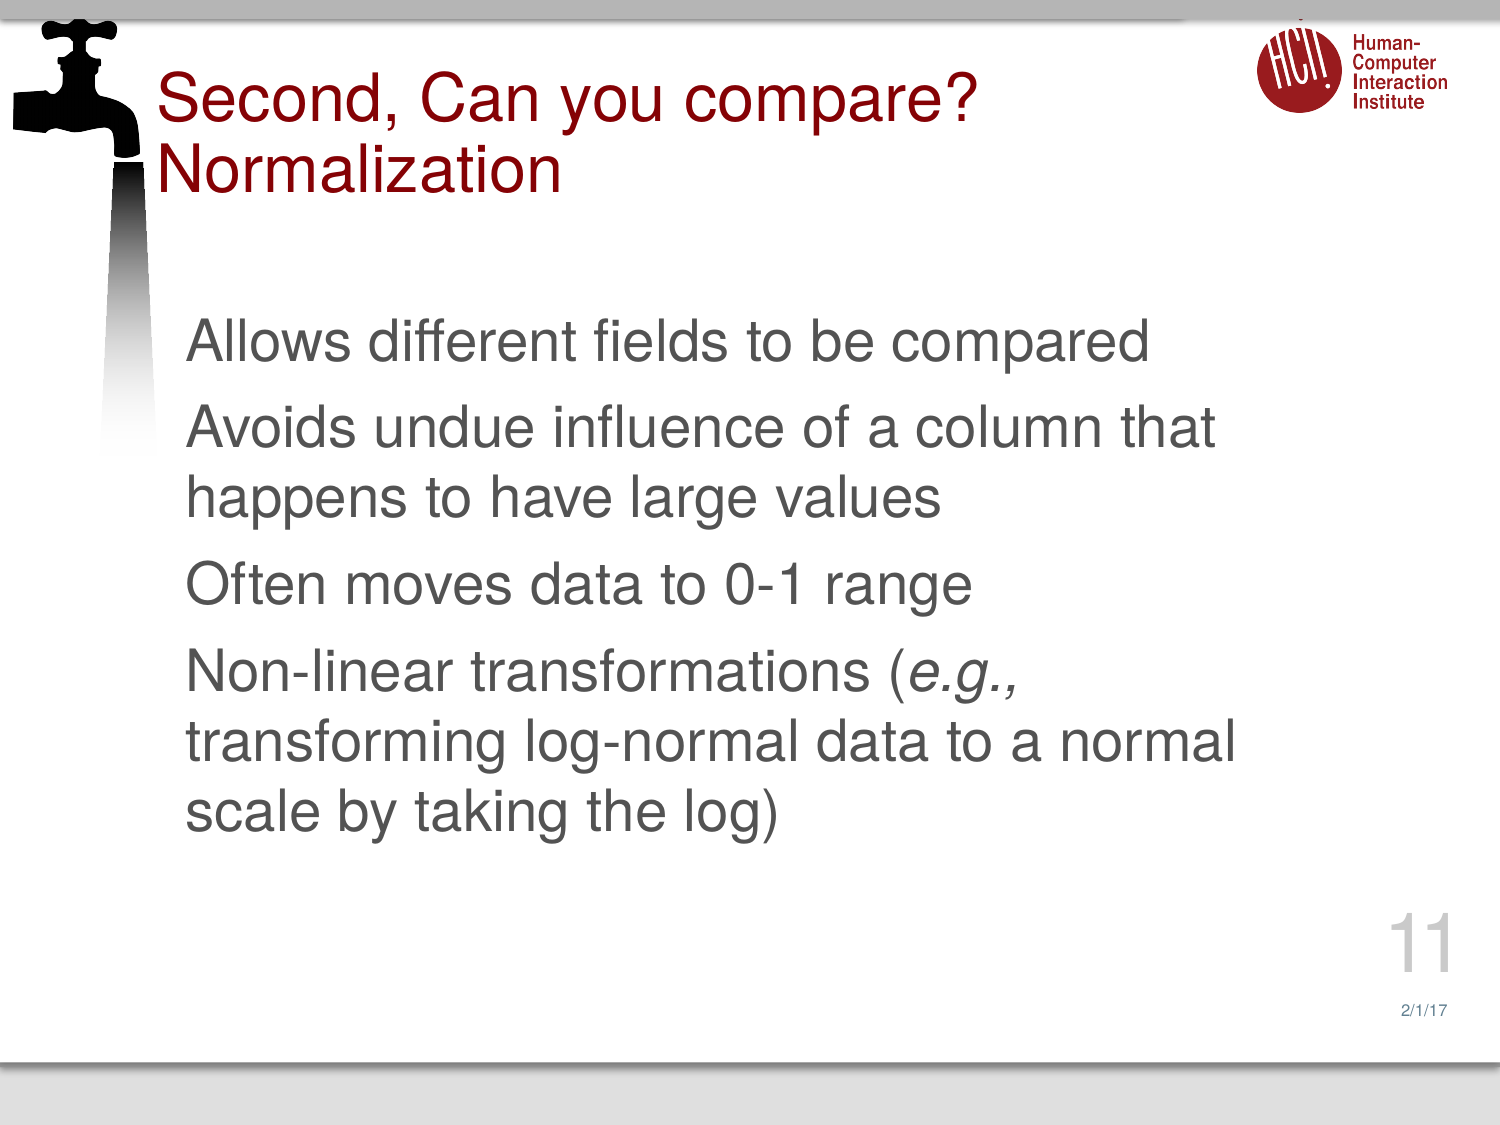

# Second, Can you compare? Normalization
Allows different fields to be compared
Avoids undue influence of a column that happens to have large values
Often moves data to 0-1 range
Non-linear transformations (e.g., transforming log-normal data to a normal scale by taking the log)
11
2/1/17